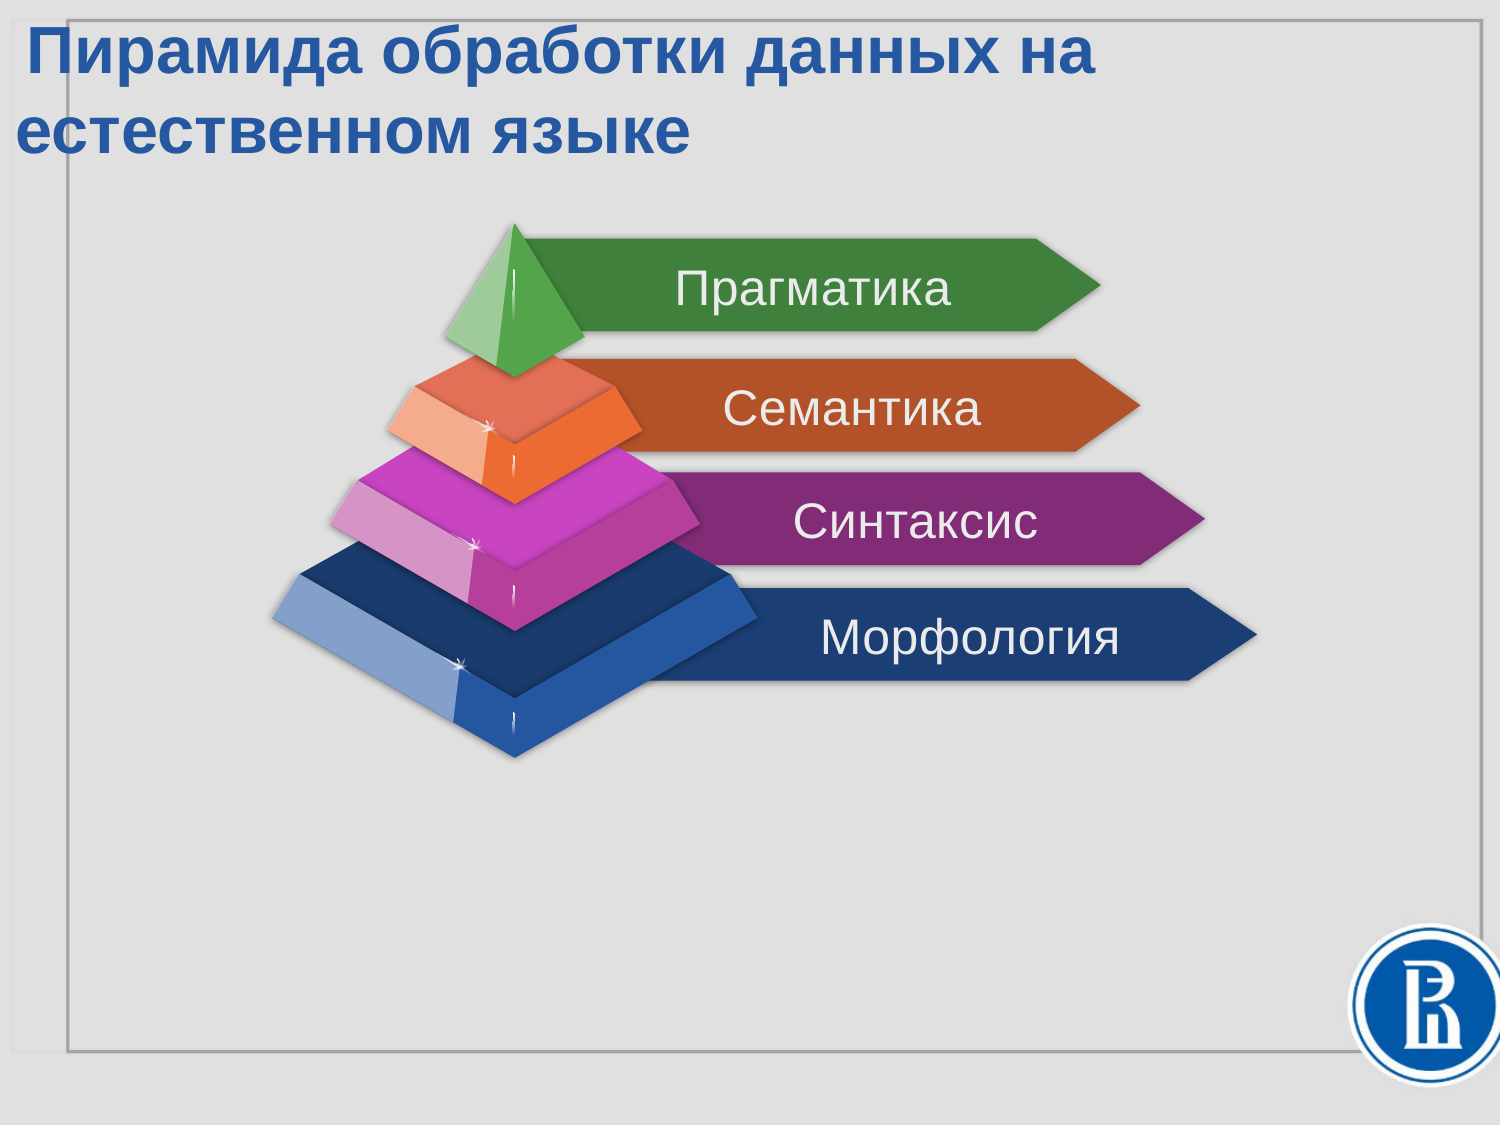

Пирамида обработки данных на естественном языке

Прагматика

Семантика

Синтаксис

Морфология